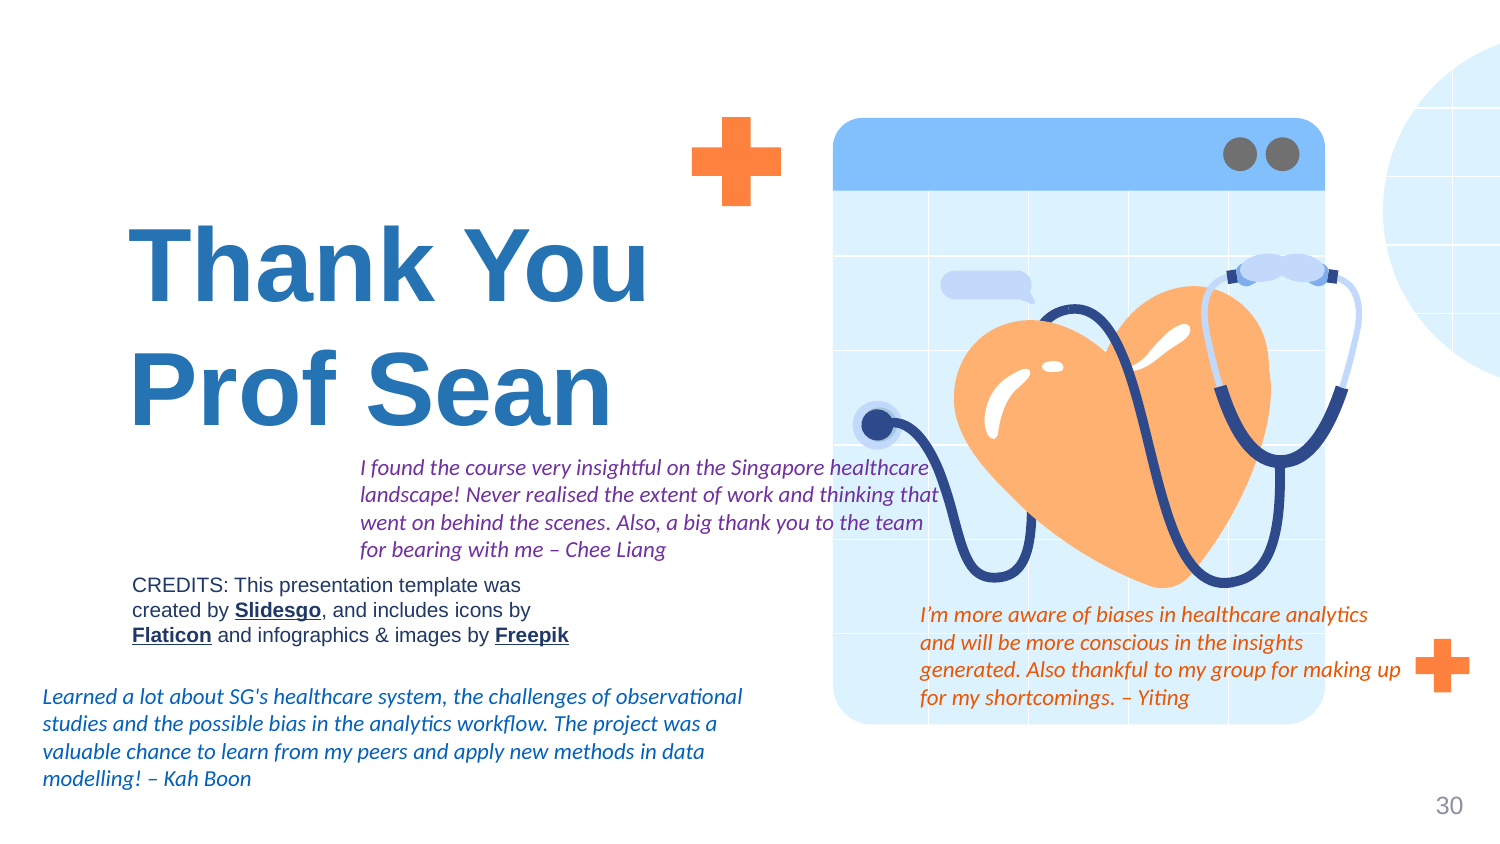

# Thank You Prof Sean
I found the course very insightful on the Singapore healthcare landscape! Never realised the extent of work and thinking that went on behind the scenes. Also, a big thank you to the team for bearing with me – Chee Liang
I’m more aware of biases in healthcare analytics and will be more conscious in the insights generated. Also thankful to my group for making up for my shortcomings. – Yiting
Learned a lot about SG's healthcare system, the challenges of observational studies and the possible bias in the analytics workflow. The project was a valuable chance to learn from my peers and apply new methods in data modelling! – Kah Boon
30